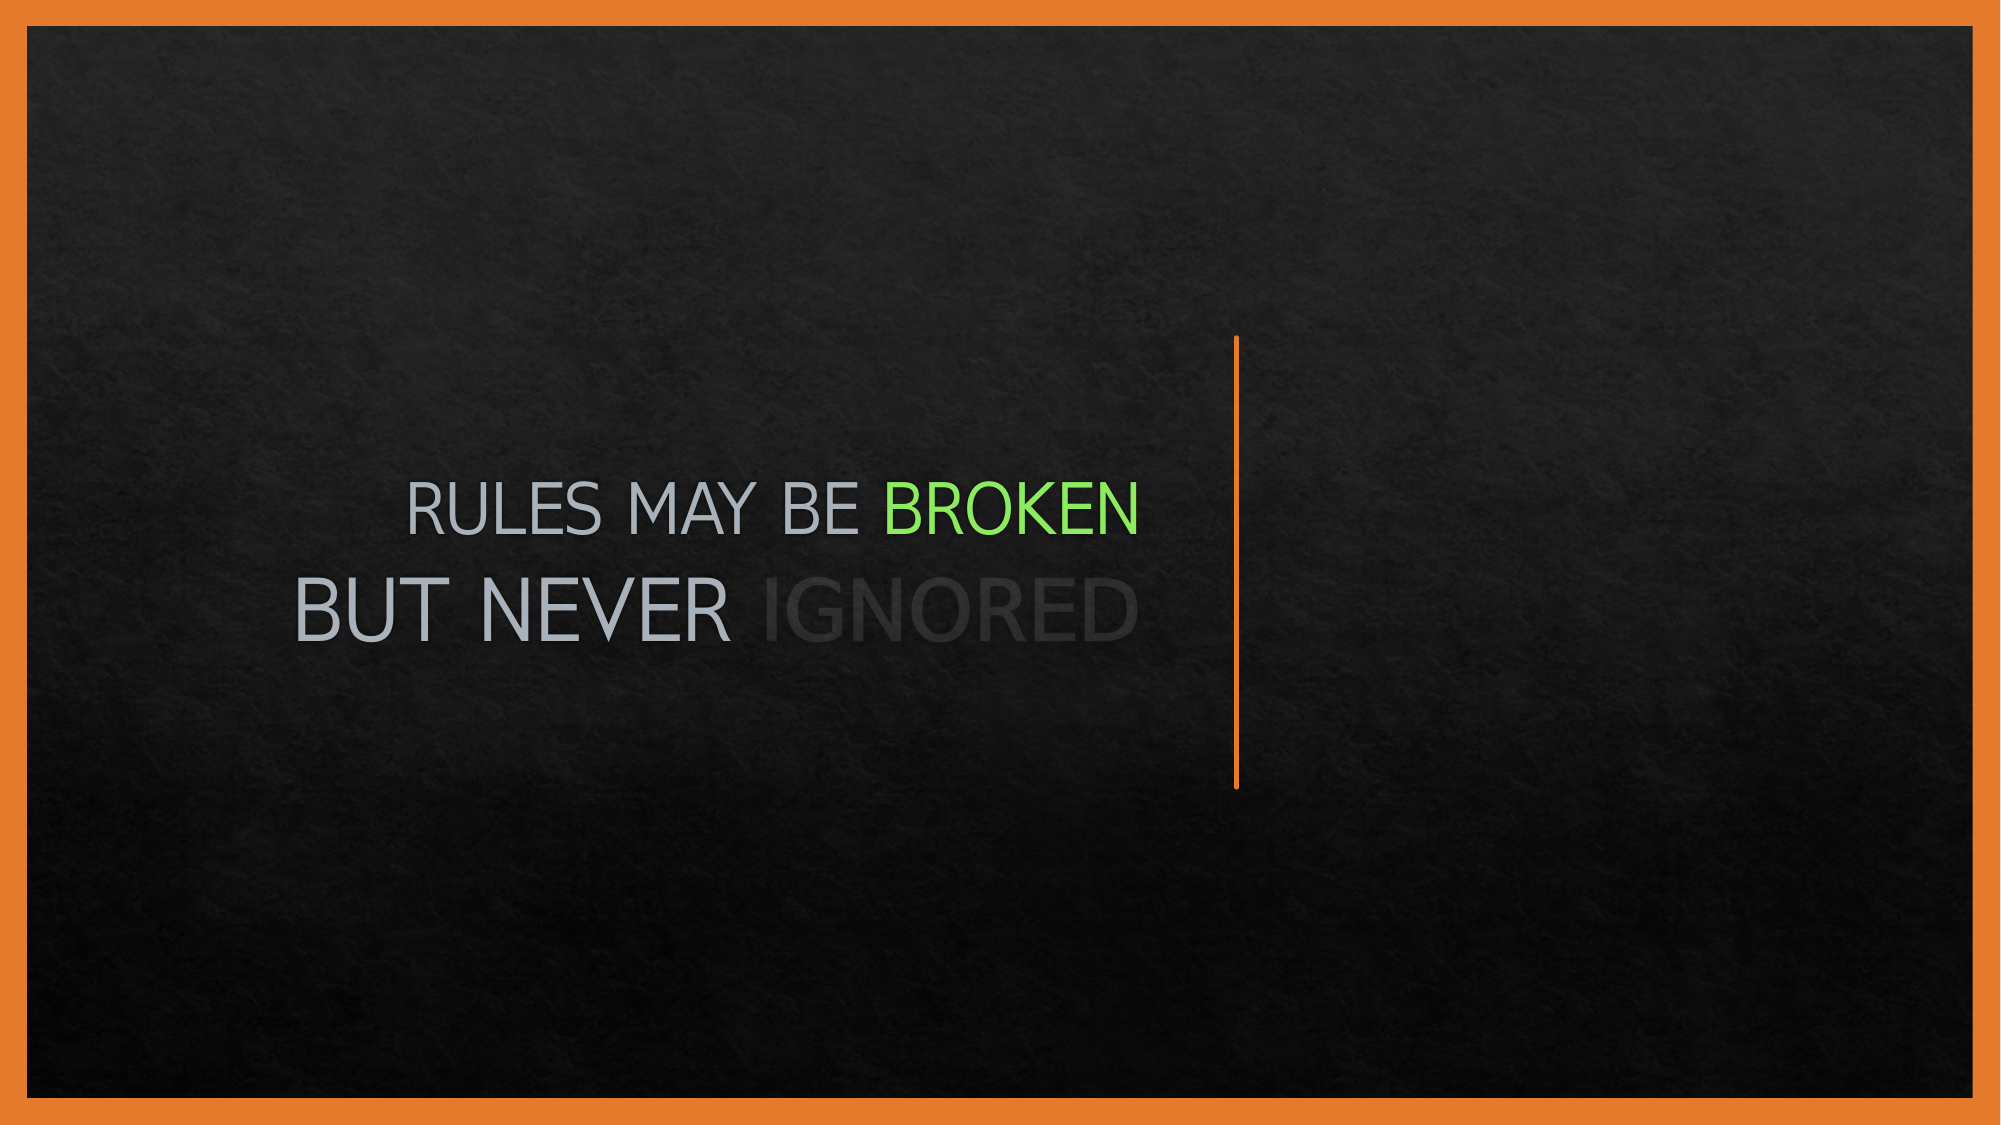

# RULES MAY BE BROKEN BUT NEVER IGNORED